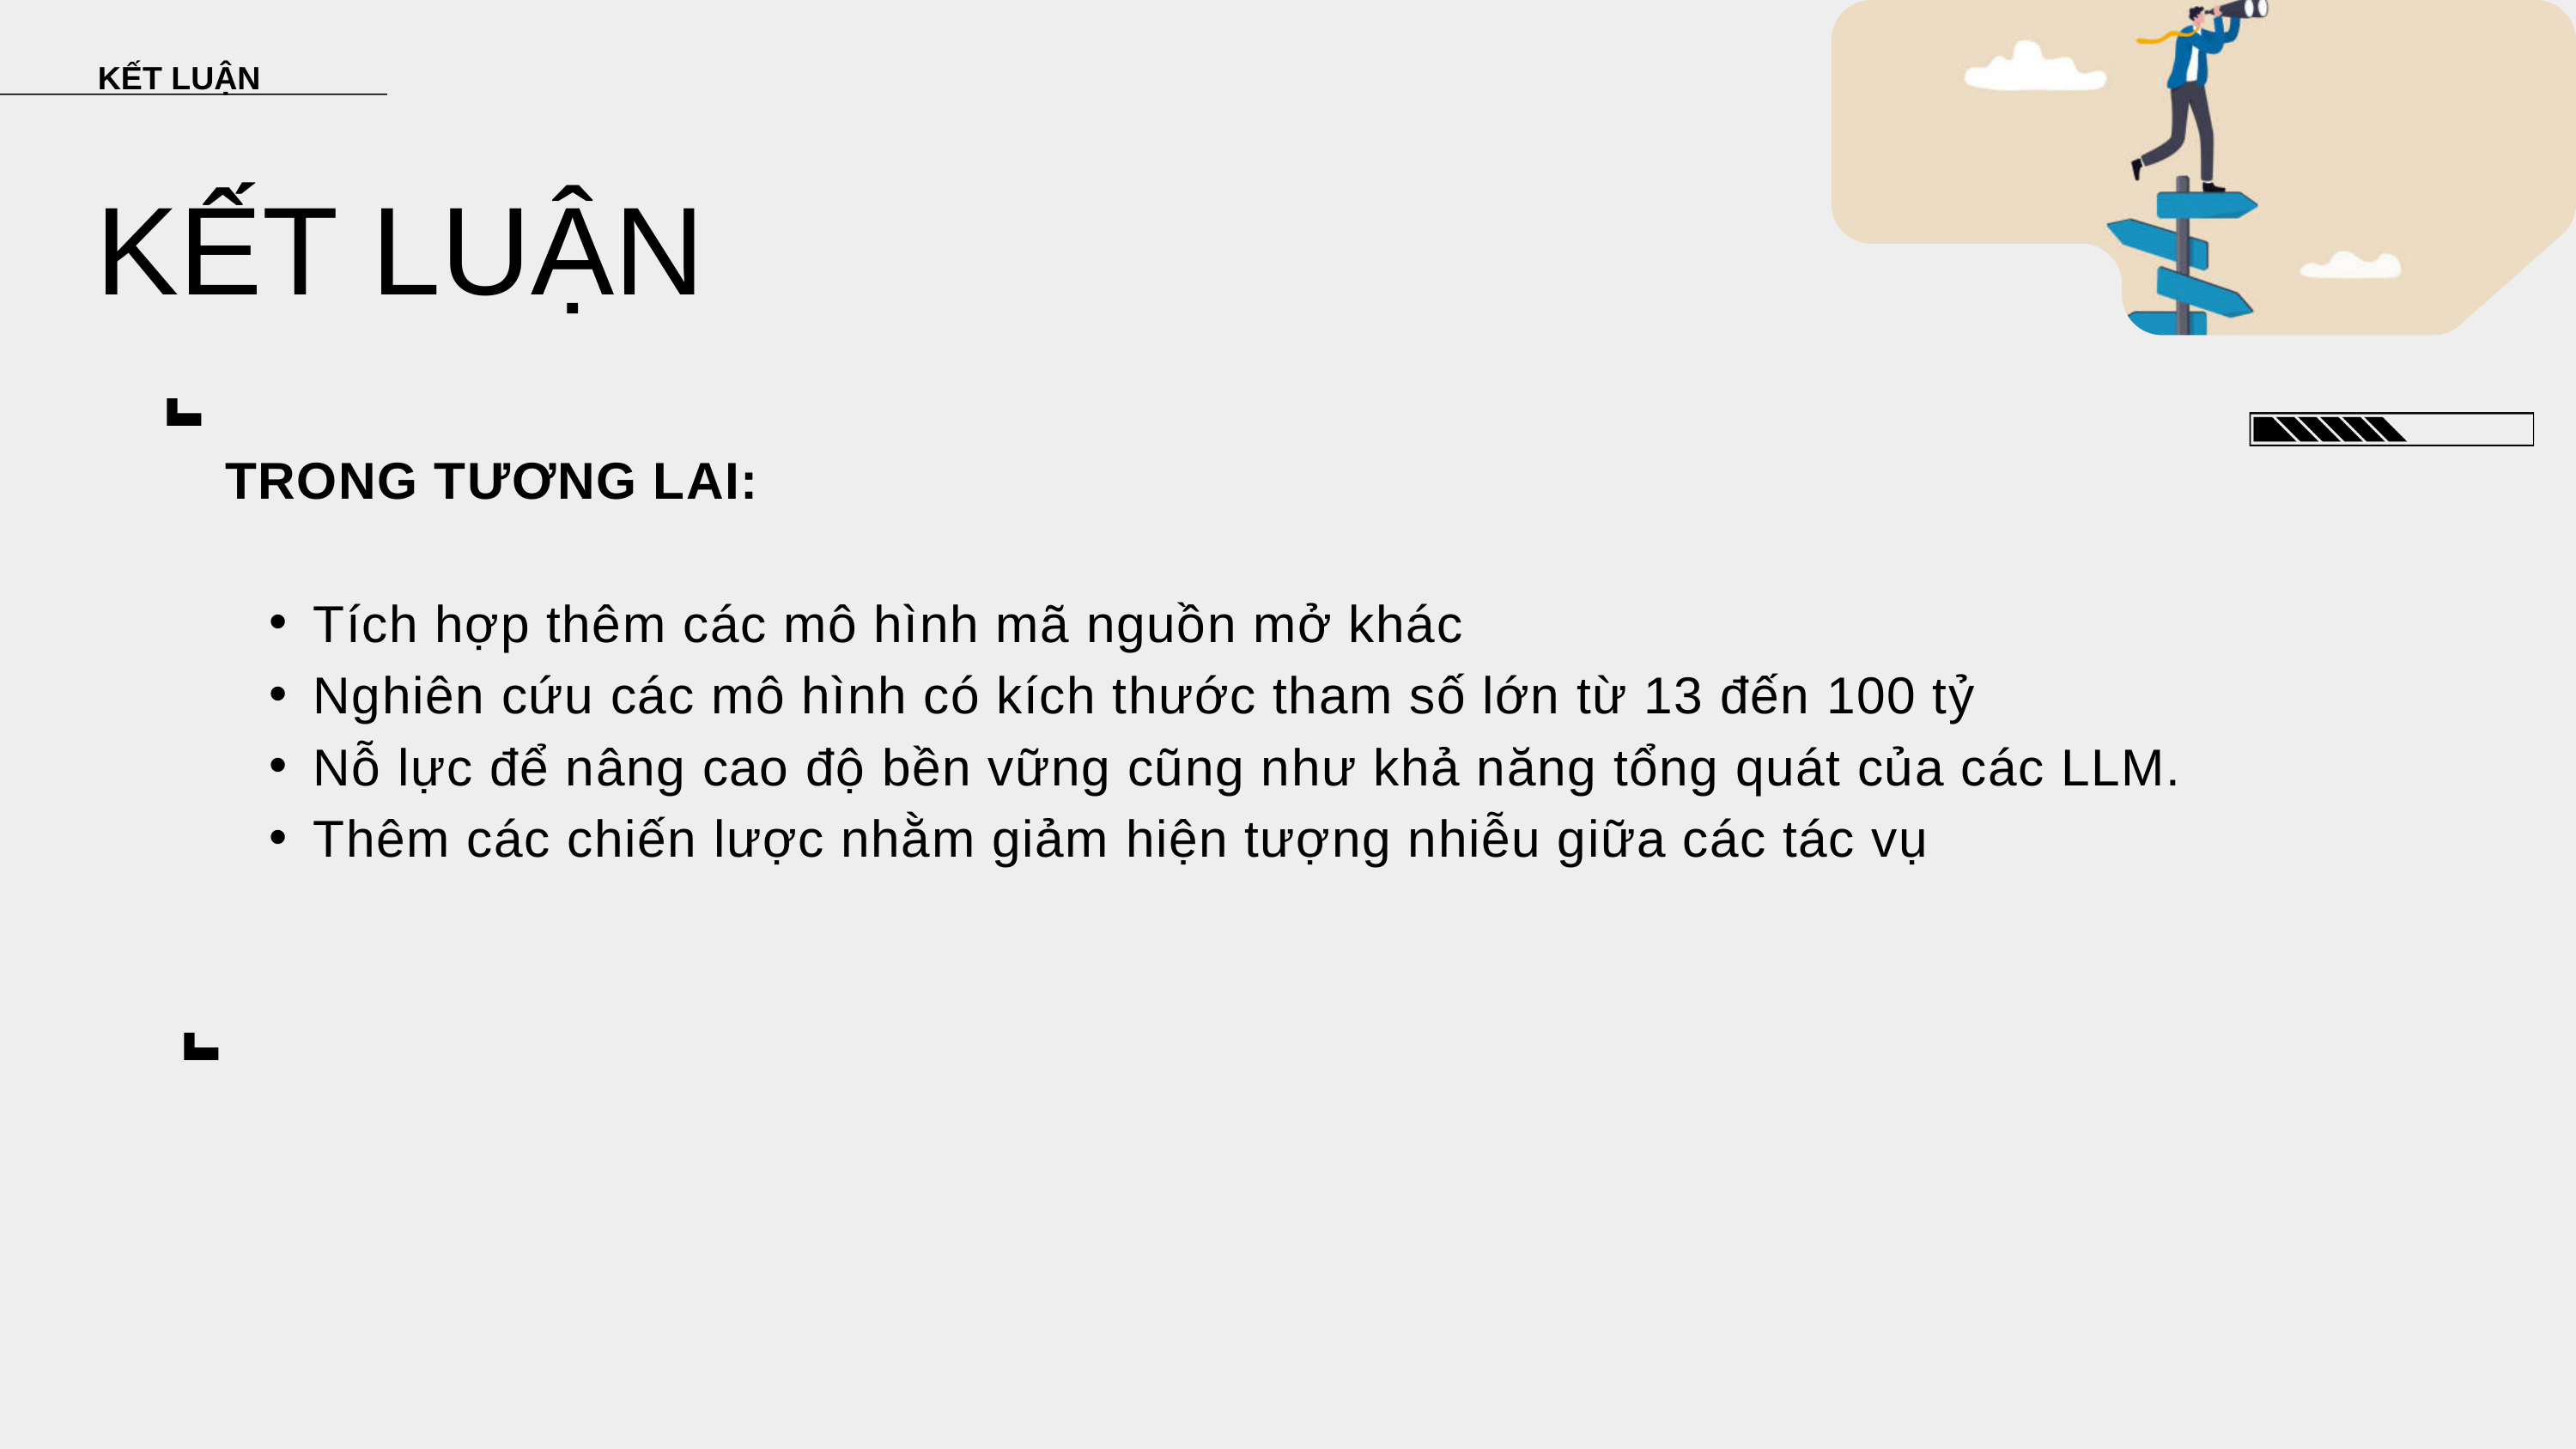

KẾT LUẬN

KẾT LUẬN

TRONG TƯƠNG LAI:

Tích hợp thêm các mô hình mã nguồn mở khác
Nghiên cứu các mô hình có kích thước tham số lớn từ 13 đến 100 tỷ
Nỗ lực để nâng cao độ bền vững cũng như khả năng tổng quát của các LLM.
Thêm các chiến lược nhằm giảm hiện tượng nhiễu giữa các tác vụ